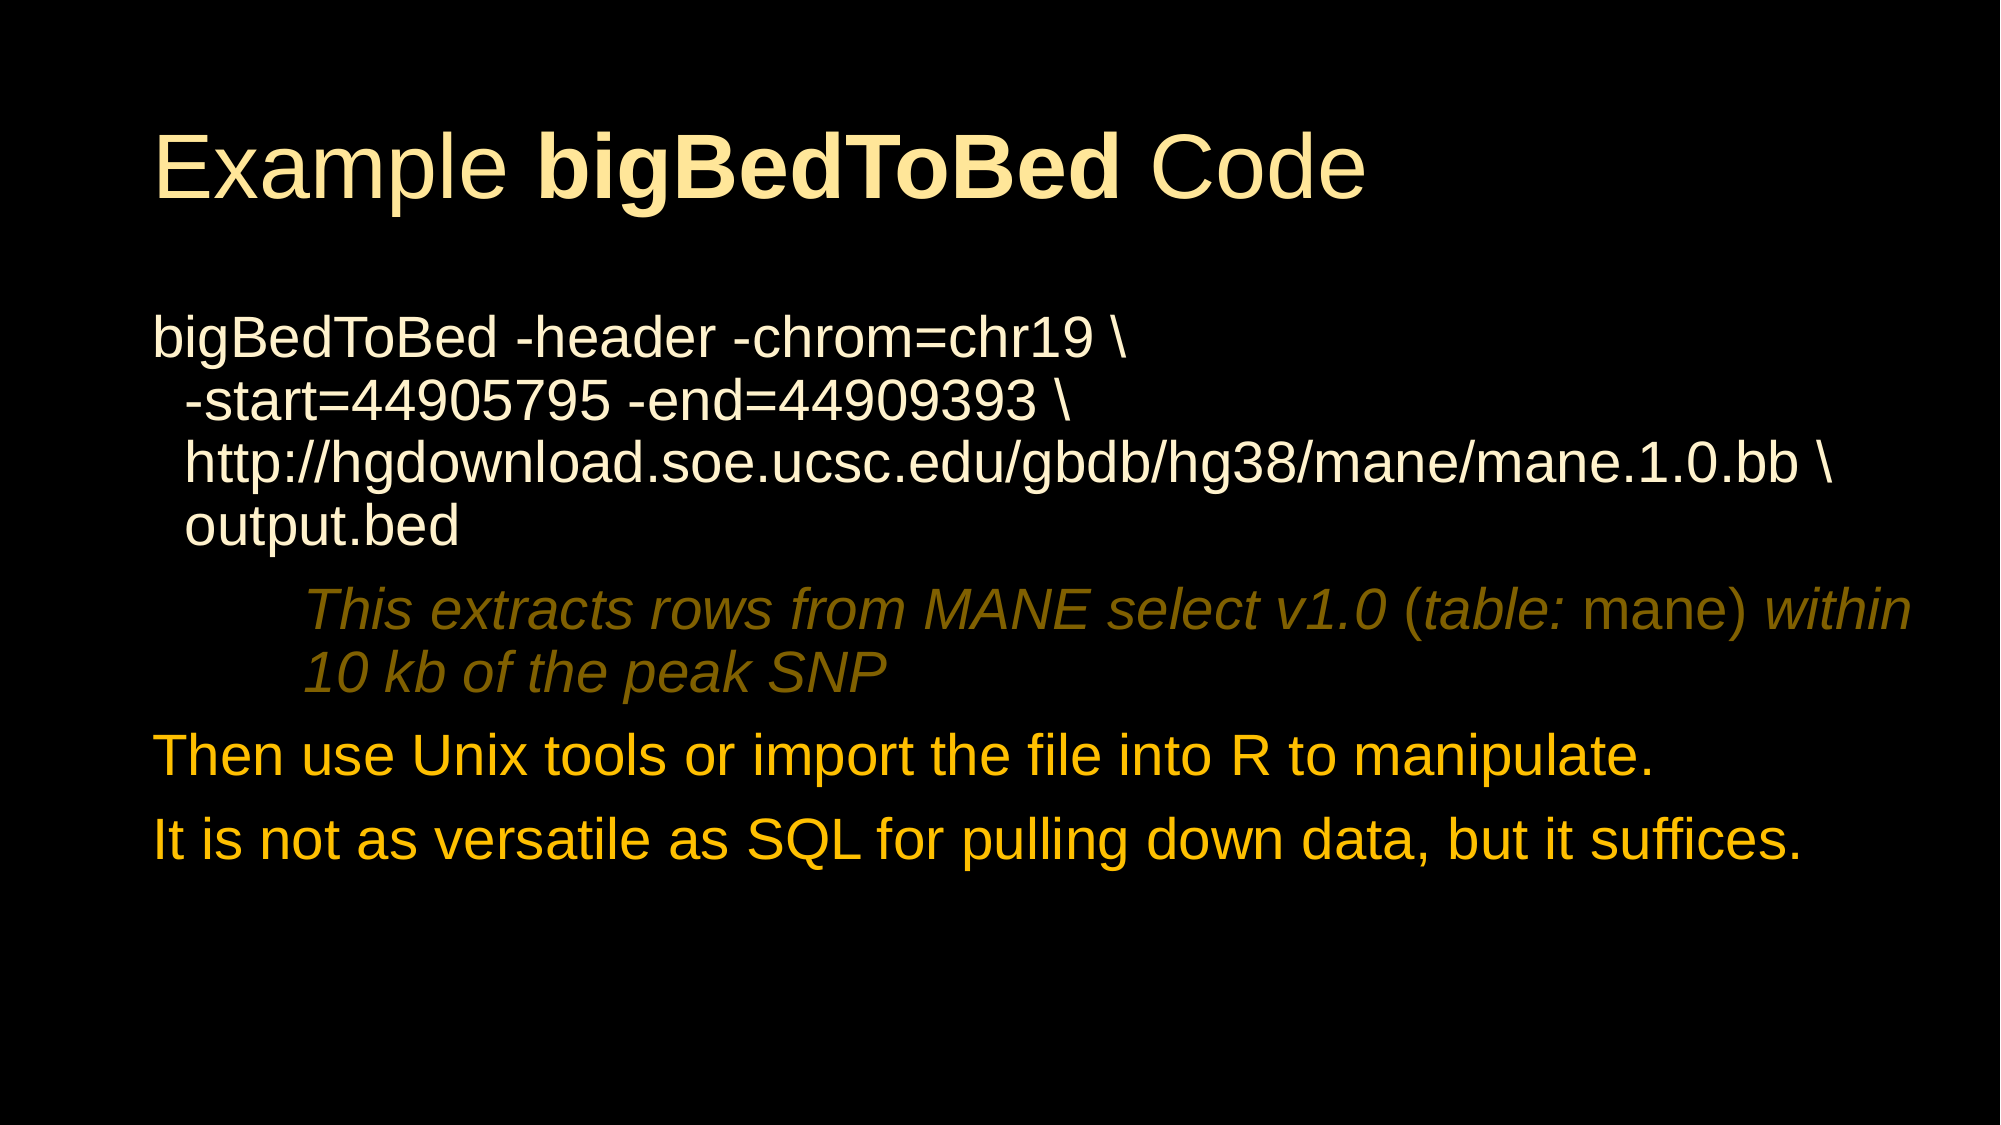

# Example bigBedToBed Code
bigBedToBed -header -chrom=chr19 \
  -start=44905795 -end=44909393 \
  http://hgdownload.soe.ucsc.edu/gbdb/hg38/mane/mane.1.0.bb \
  output.bed
This extracts rows from MANE select v1.0 (table: mane) within 10 kb of the peak SNP
Then use Unix tools or import the file into R to manipulate.
It is not as versatile as SQL for pulling down data, but it suffices.